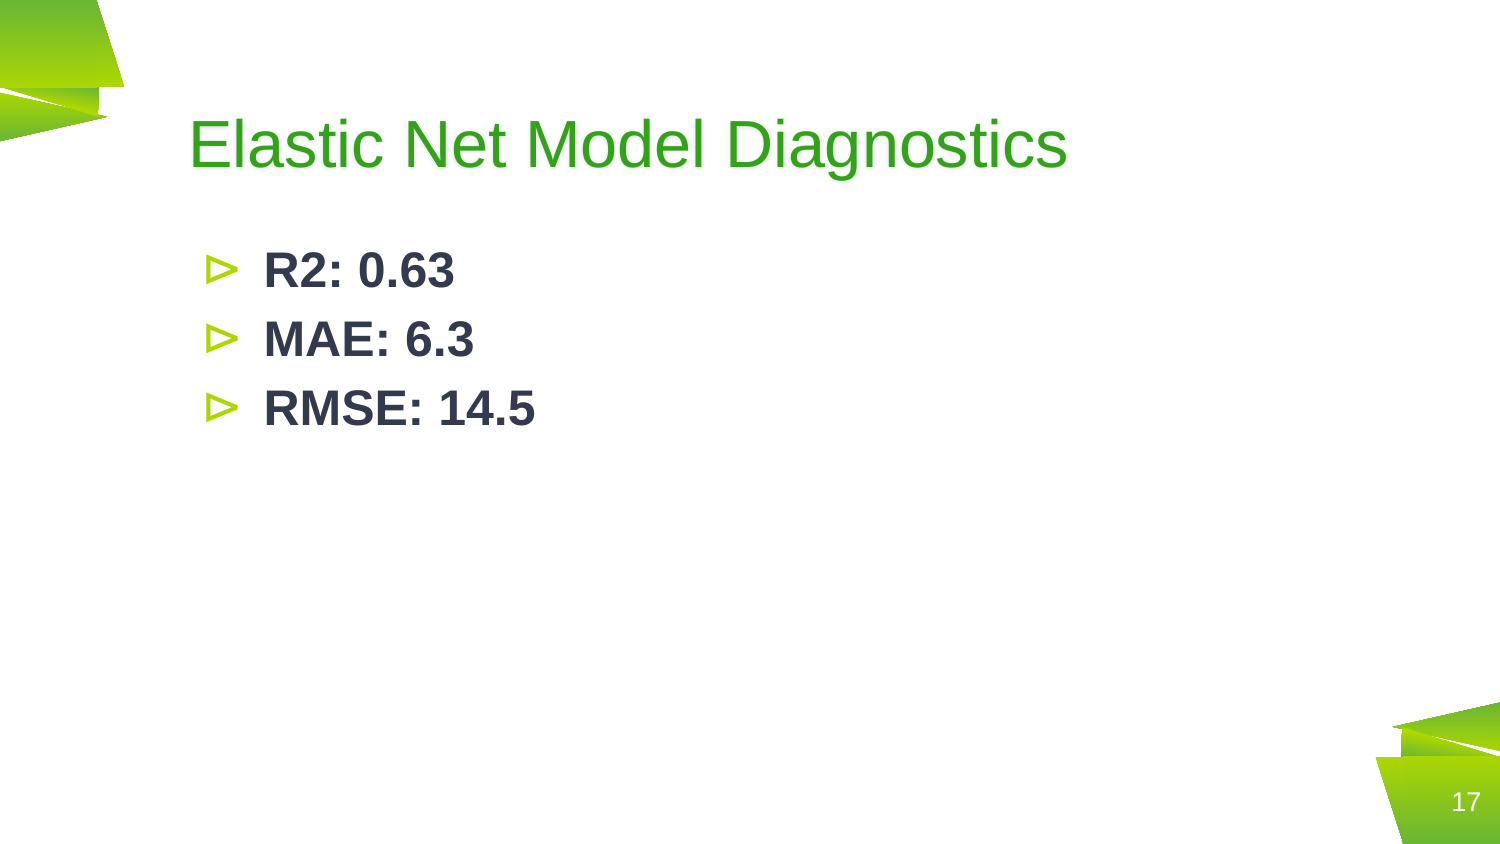

Elastic Net Model Diagnostics

R2: 0.63
MAE: 6.3
RMSE: 14.5
17